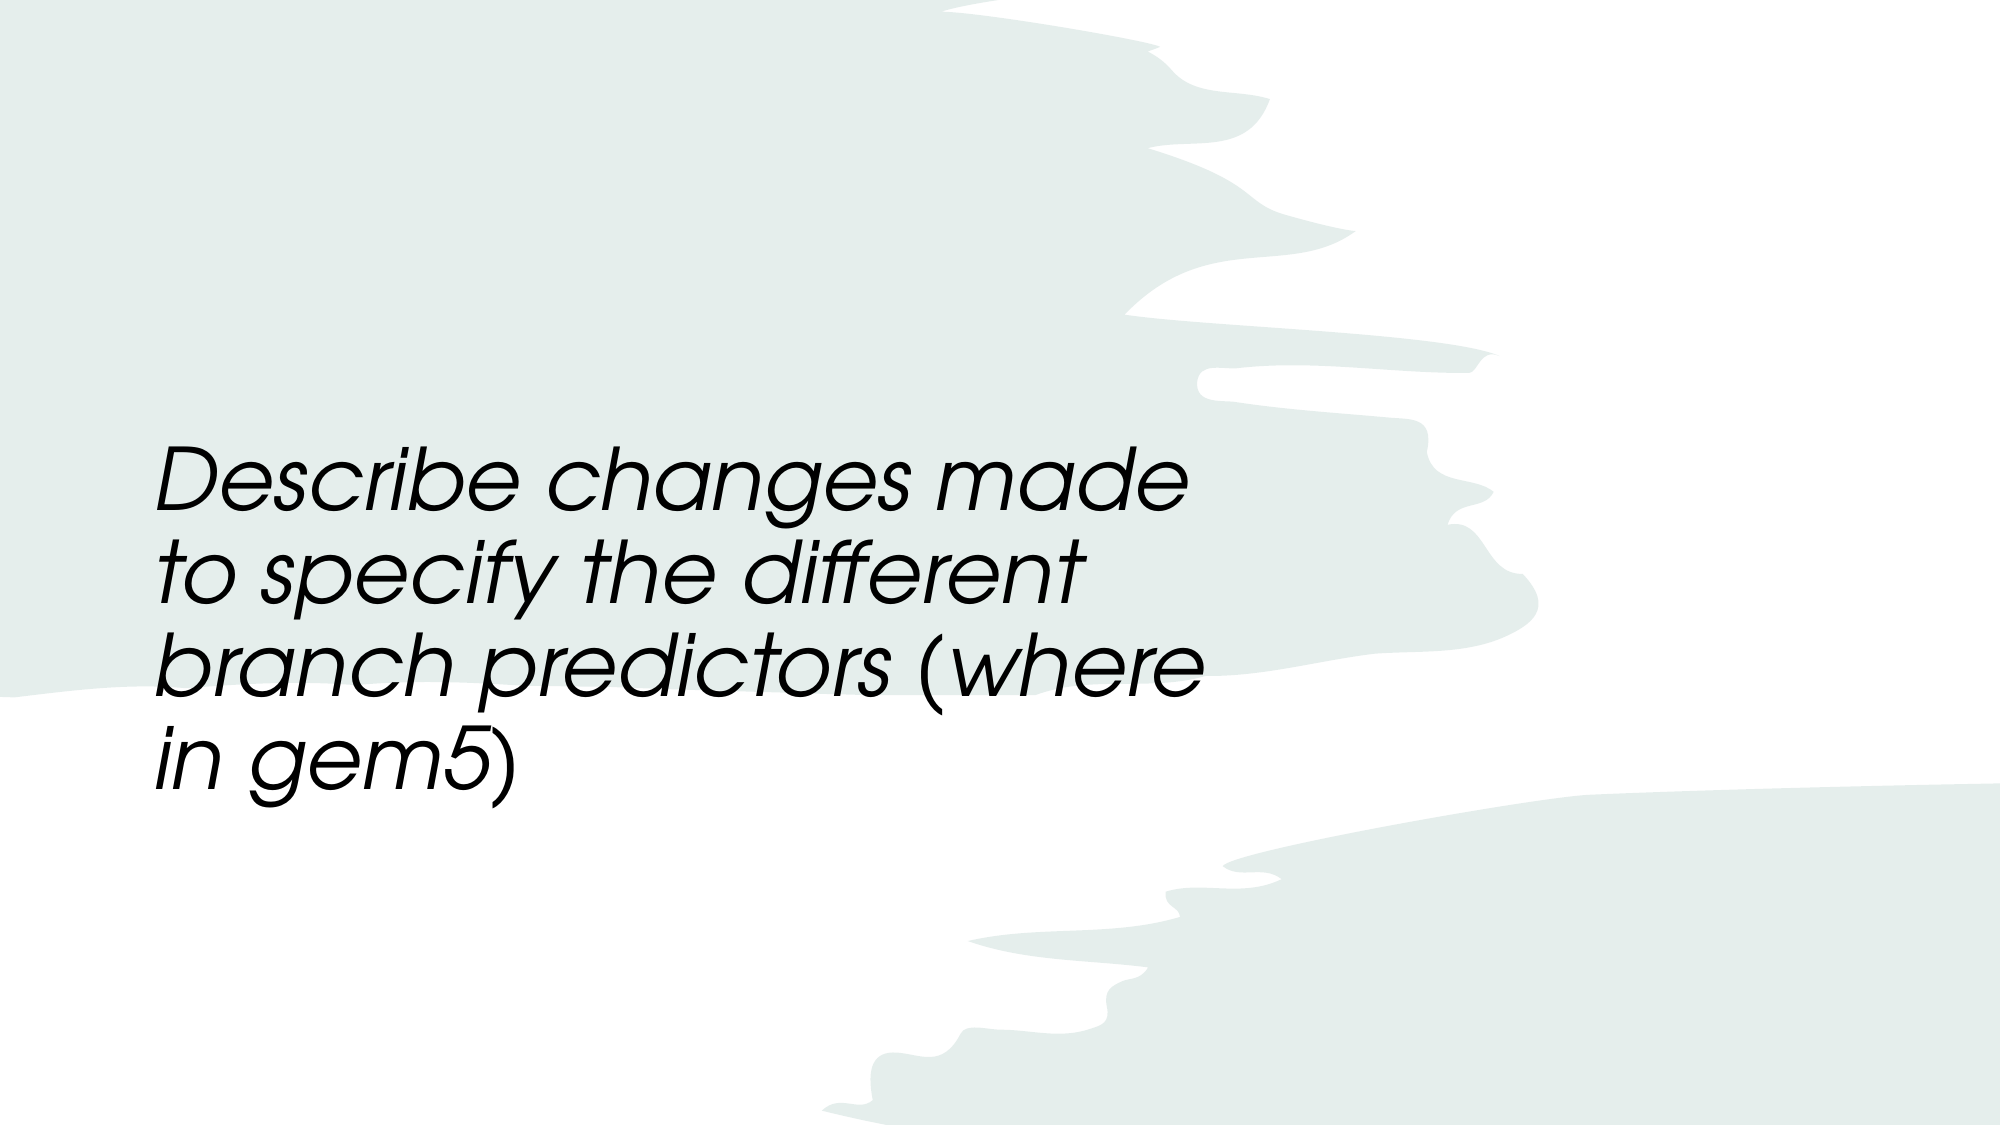

# Describe changes made to specify the different branch predictors (where in gem5)